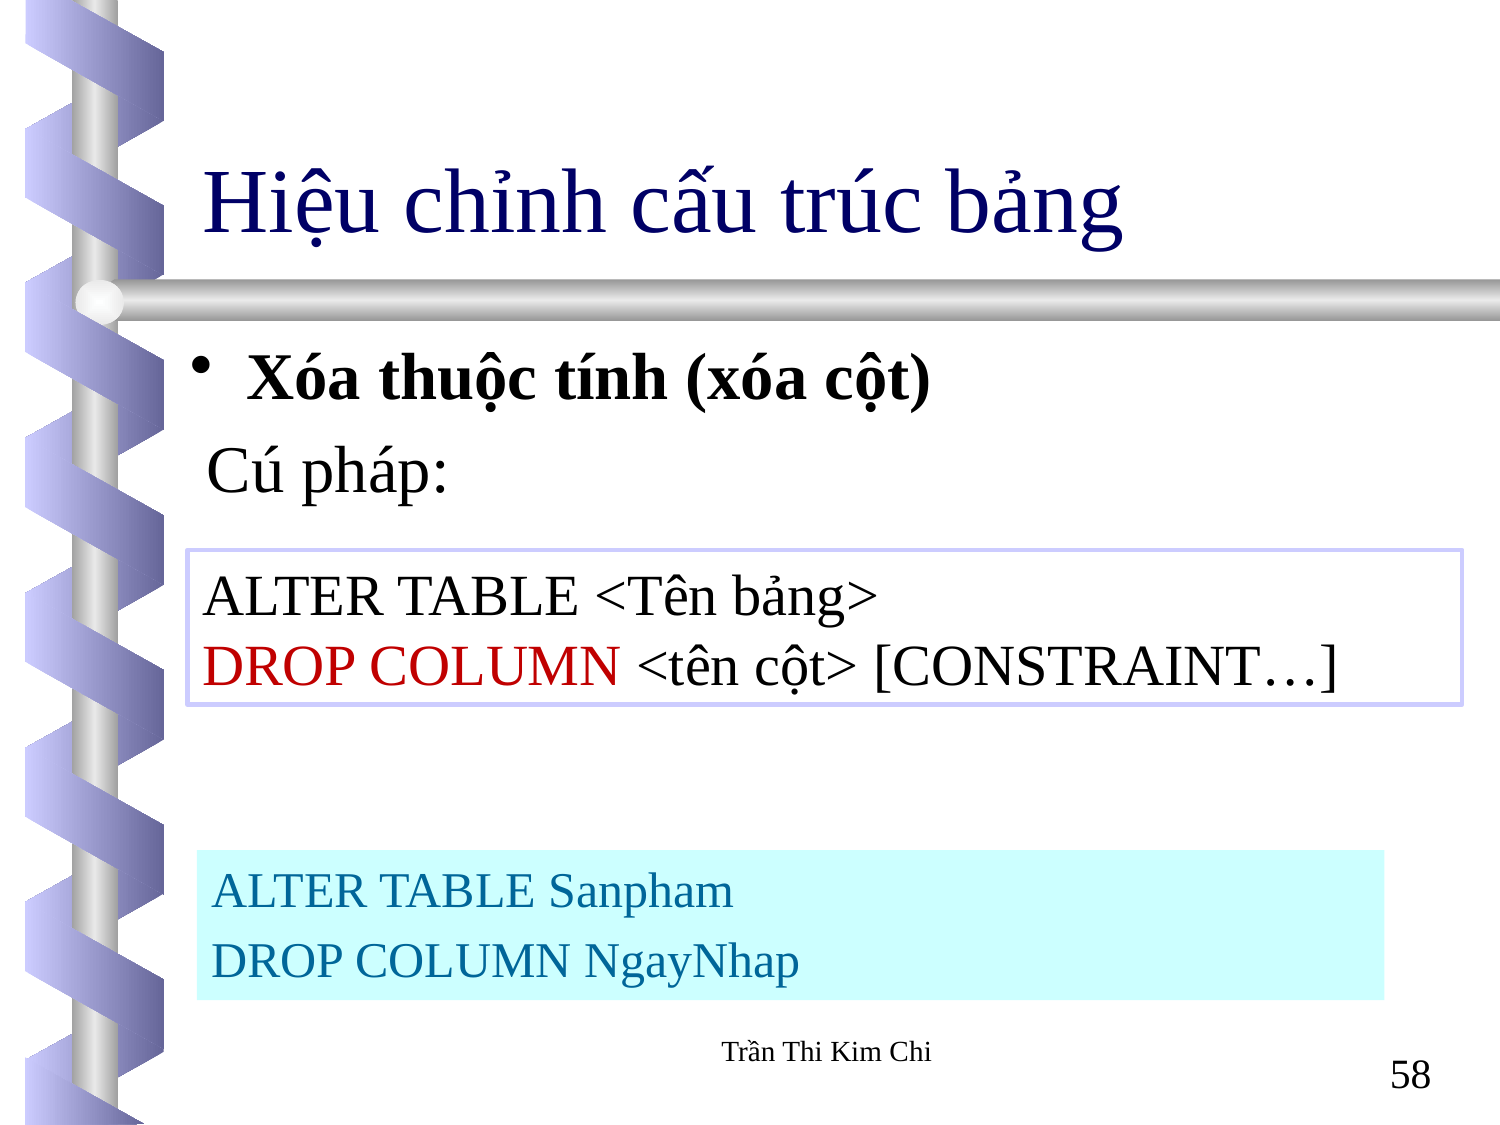

# Hiệu chỉnh cấu trúc bảng
Xóa thuộc tính (xóa cột)
 Cú pháp:

ALTER TABLE <Tên bảng>
DROP COLUMN <tên cột> [CONSTRAINT…]
ALTER TABLE Sanpham
DROP COLUMN NgayNhap
Trần Thi Kim Chi